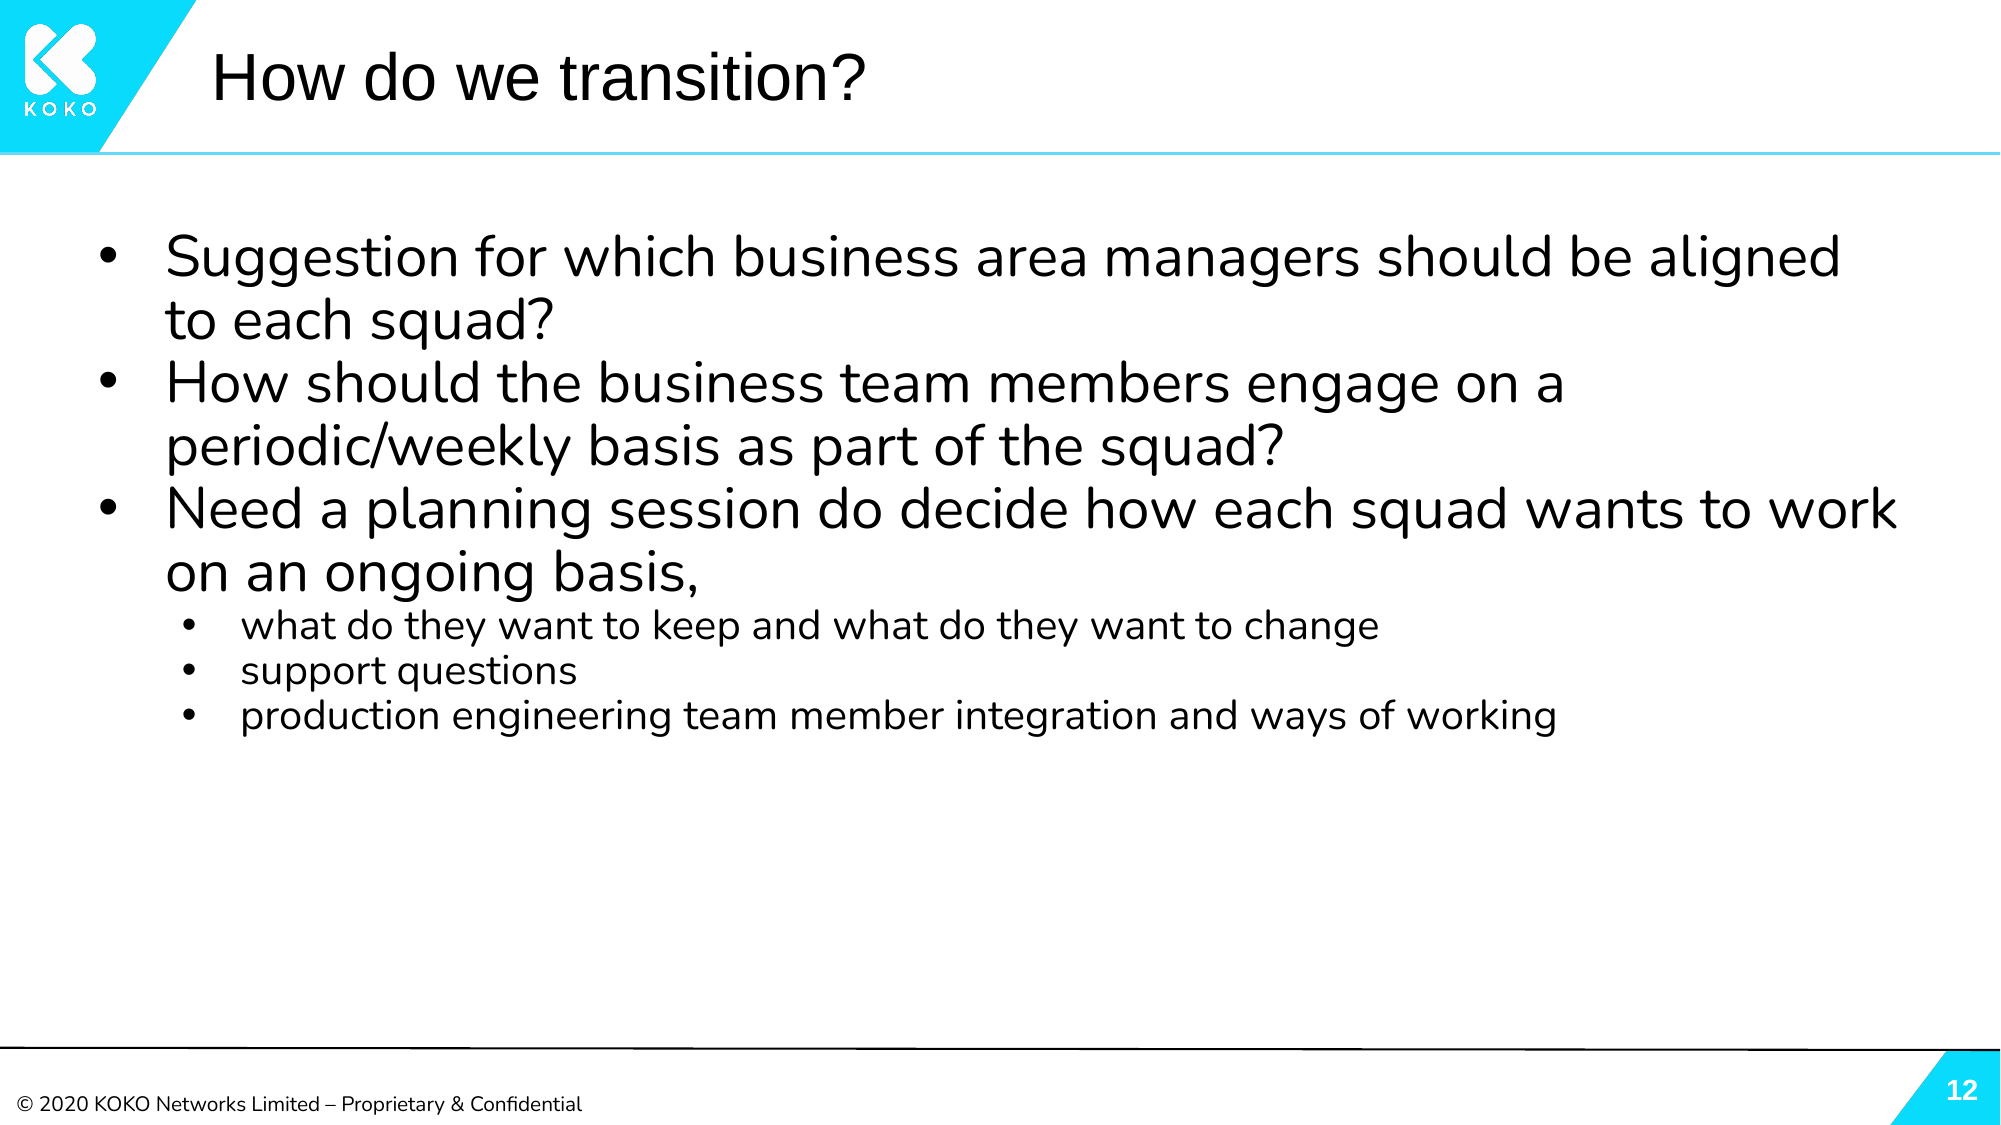

# How do we transition?
Suggestion for which business area managers should be aligned to each squad?
How should the business team members engage on a periodic/weekly basis as part of the squad?
Need a planning session do decide how each squad wants to work on an ongoing basis,
what do they want to keep and what do they want to change
support questions
production engineering team member integration and ways of working
12